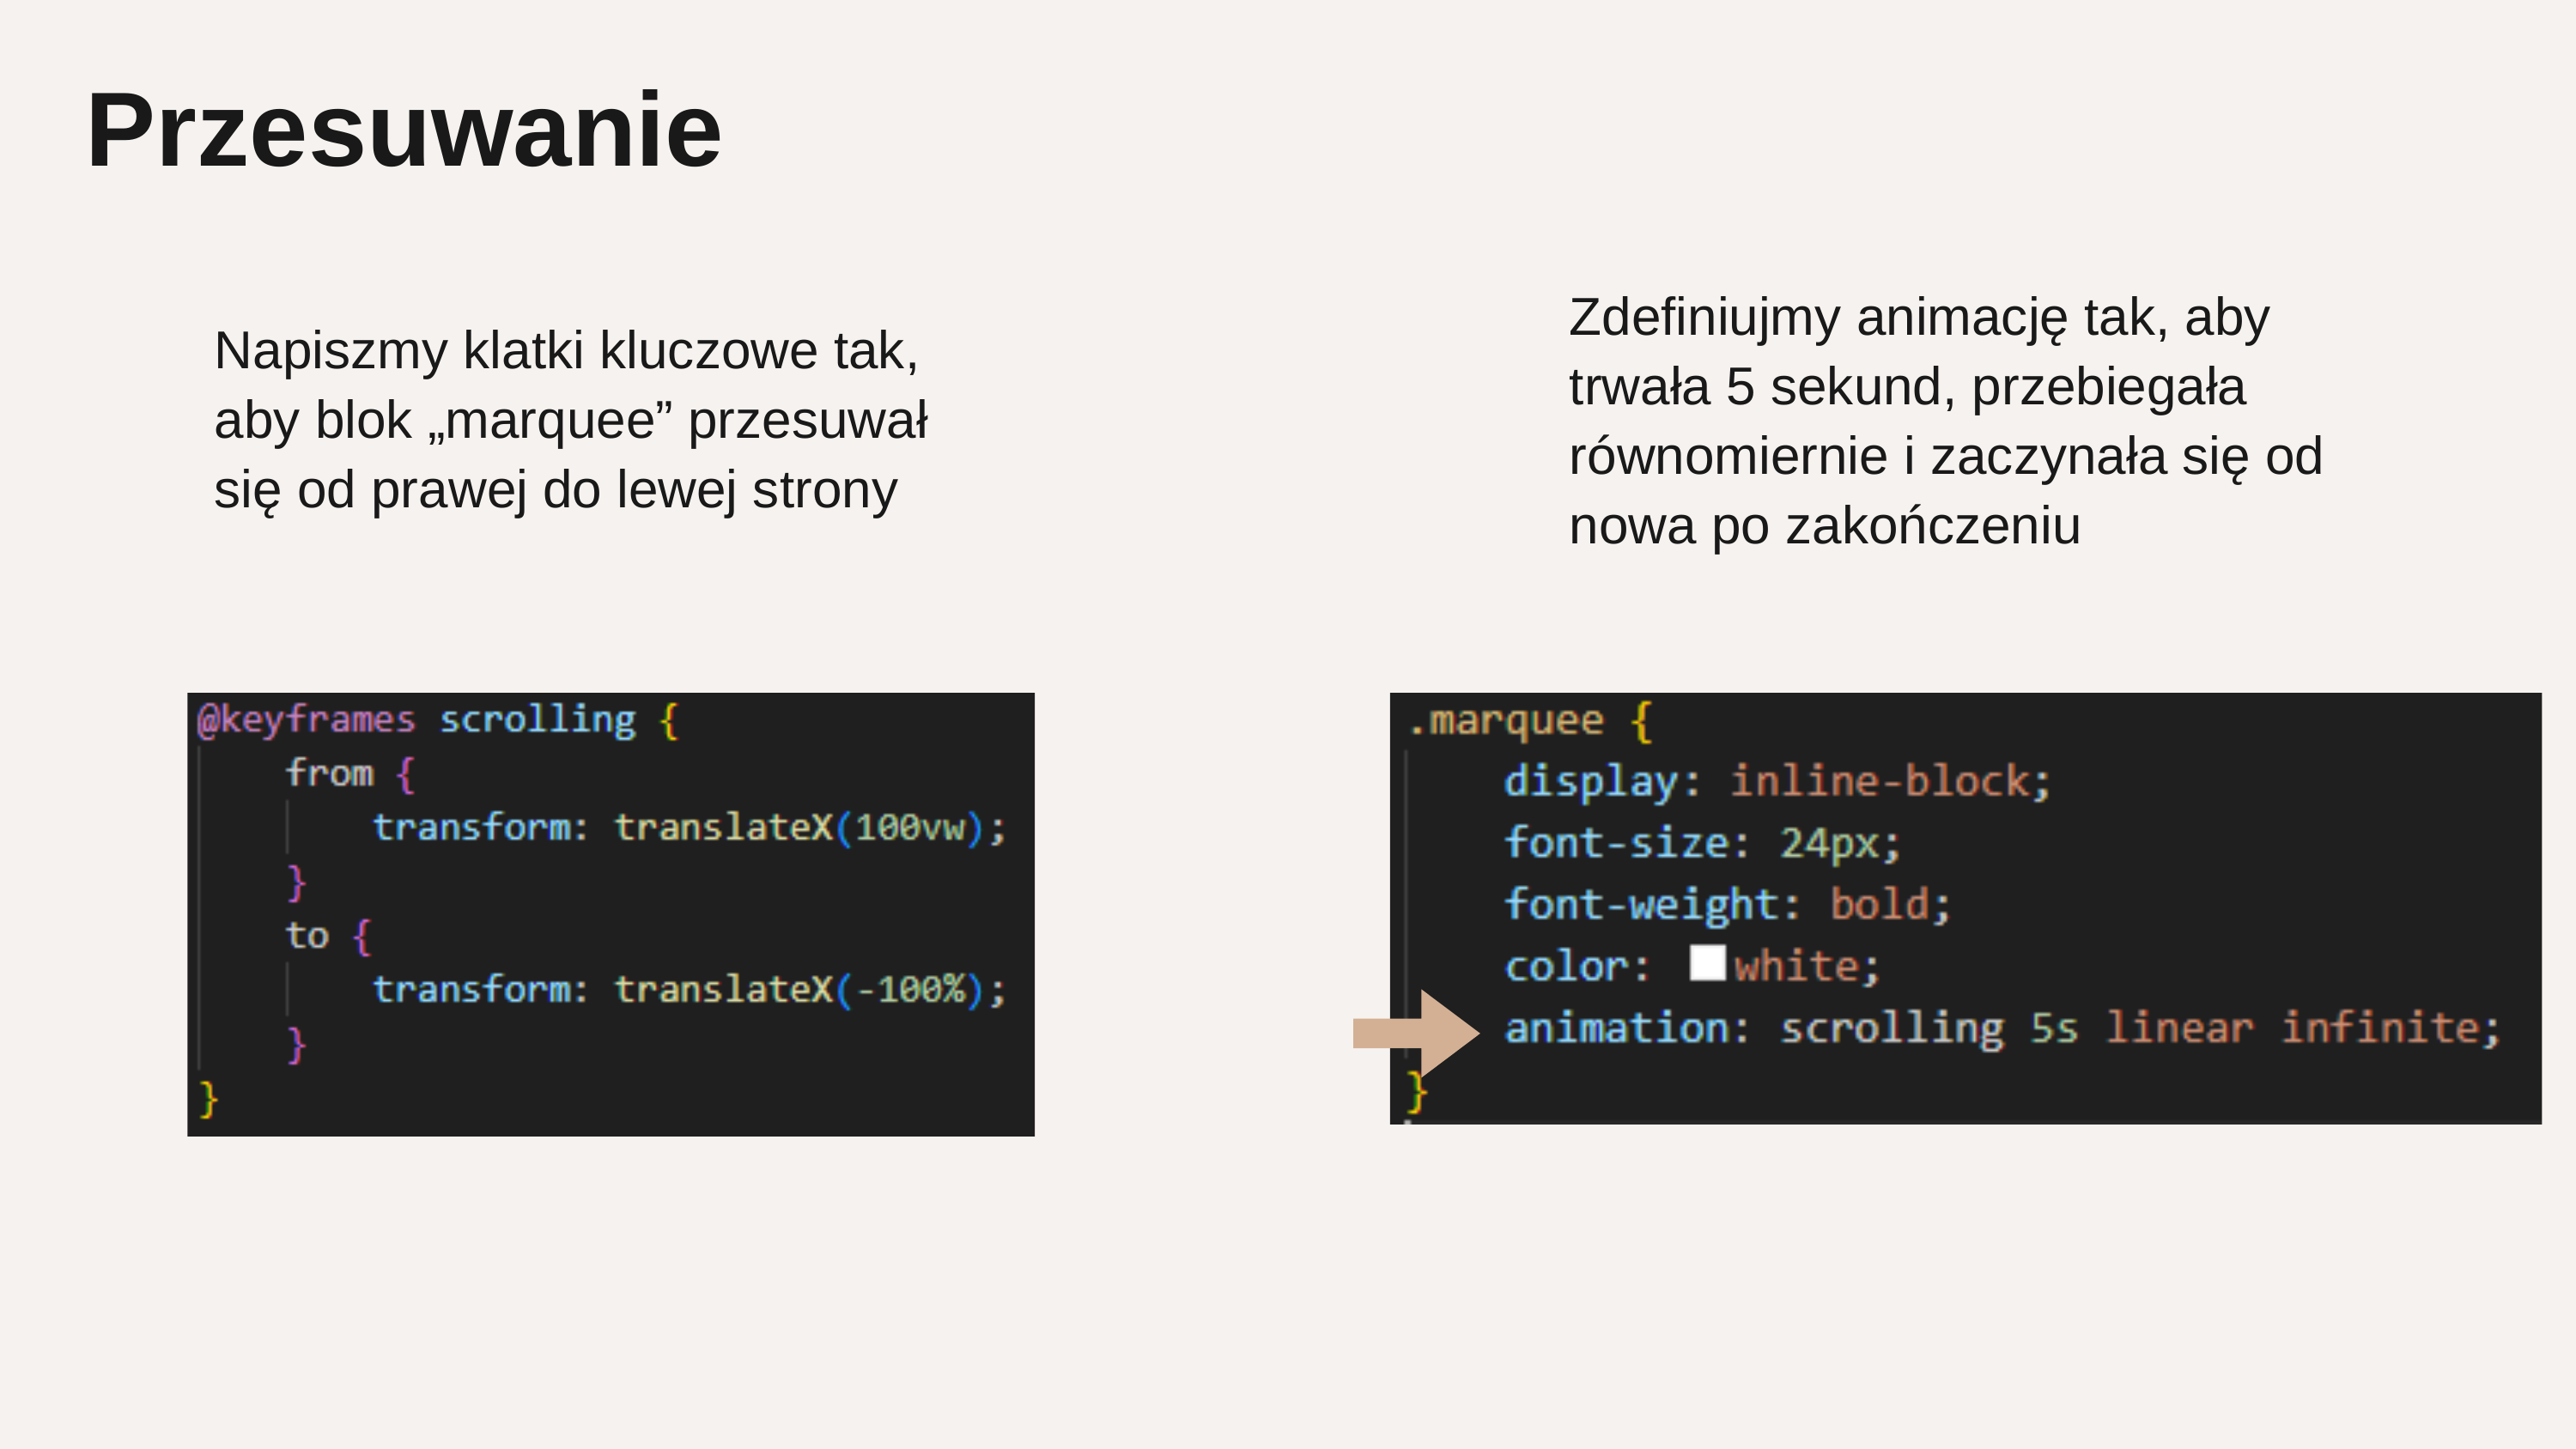

Przesuwanie
Zdefiniujmy animację tak, aby trwała 5 sekund, przebiegała równomiernie i zaczynała się od nowa po zakończeniu

Napiszmy klatki kluczowe tak, aby blok „marquee” przesuwał się od prawej do lewej strony